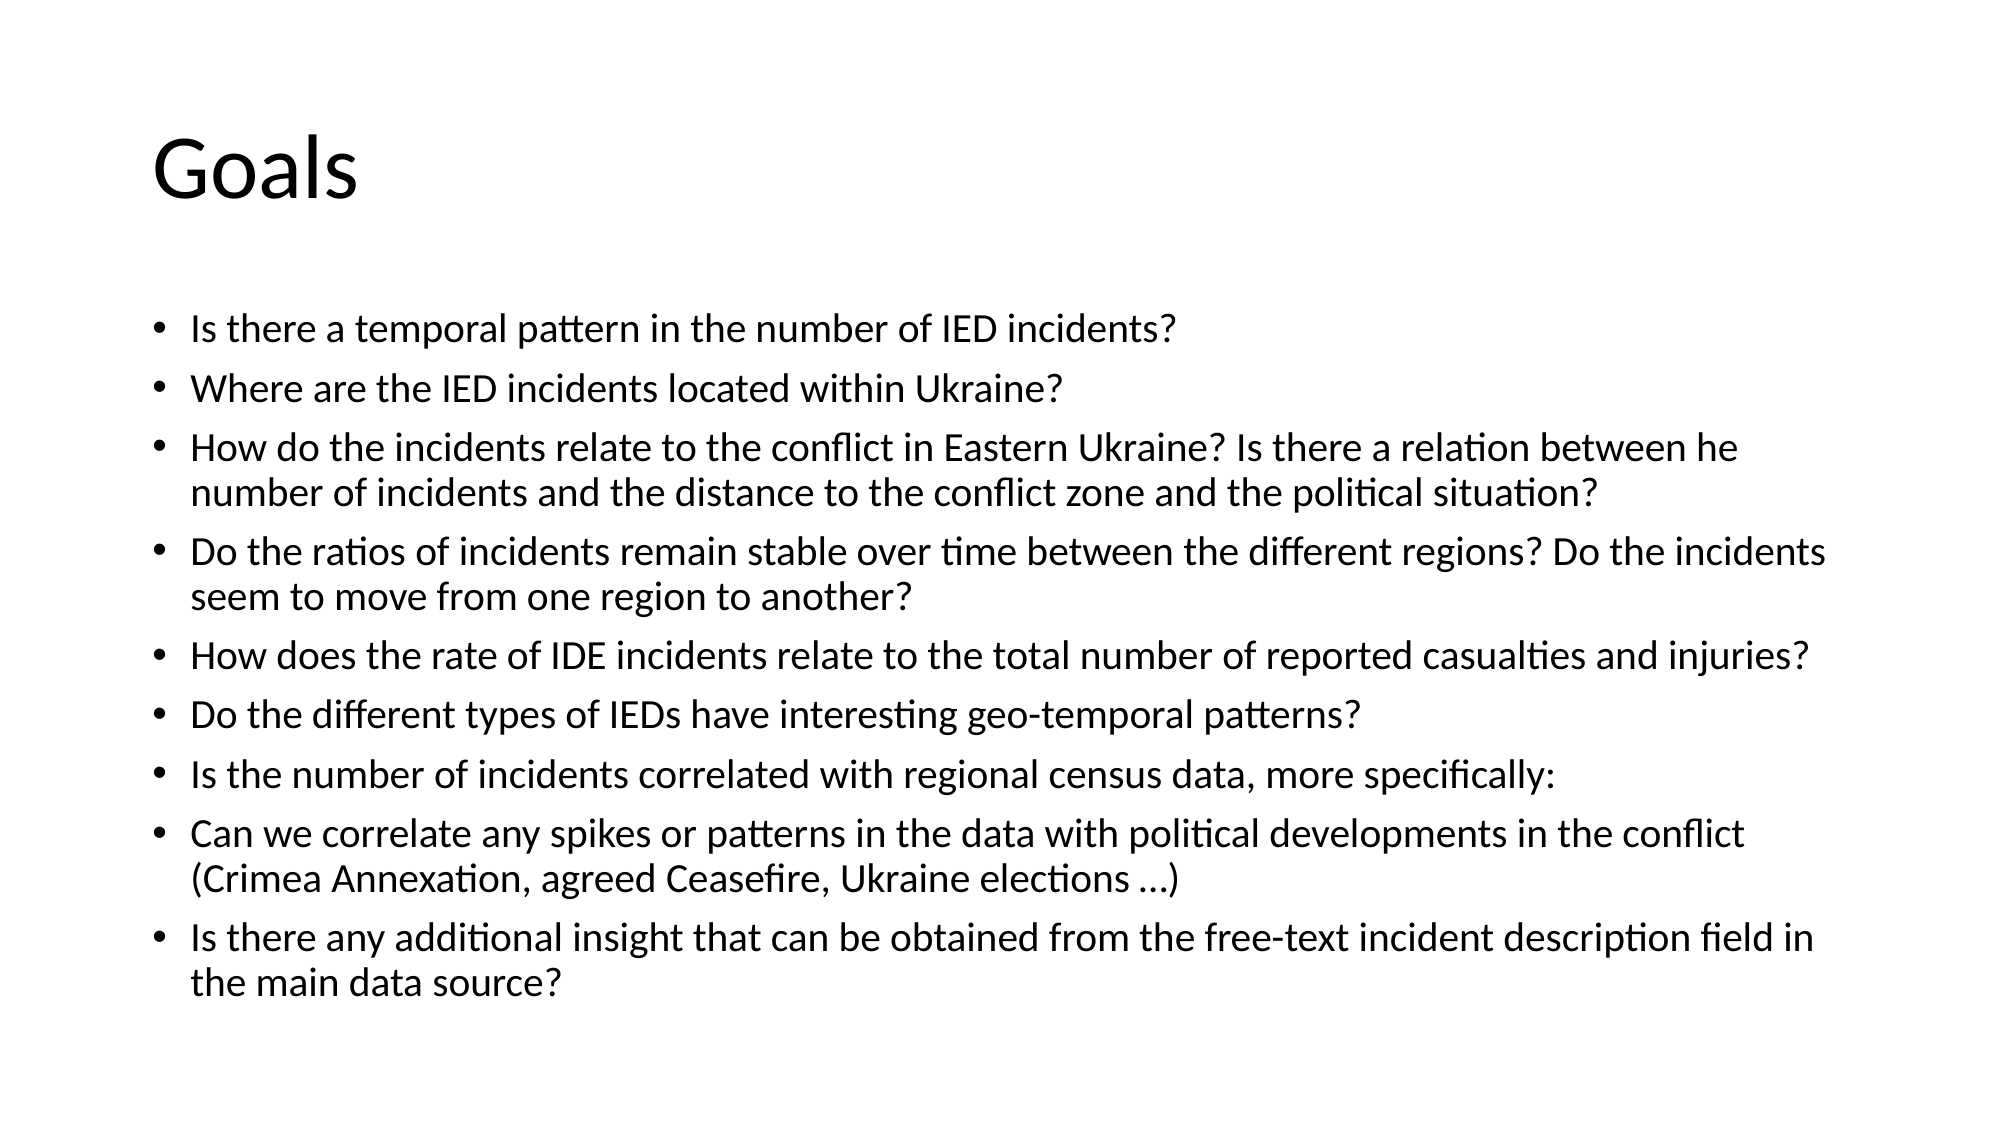

# Goals
Is there a temporal pattern in the number of IED incidents?
Where are the IED incidents located within Ukraine?
How do the incidents relate to the conflict in Eastern Ukraine? Is there a relation between he number of incidents and the distance to the conflict zone and the political situation?
Do the ratios of incidents remain stable over time between the different regions? Do the incidents seem to move from one region to another?
How does the rate of IDE incidents relate to the total number of reported casualties and injuries?
Do the different types of IEDs have interesting geo-temporal patterns?
Is the number of incidents correlated with regional census data, more specifically:
Can we correlate any spikes or patterns in the data with political developments in the conflict (Crimea Annexation, agreed Ceasefire, Ukraine elections …)
Is there any additional insight that can be obtained from the free-text incident description field in the main data source?